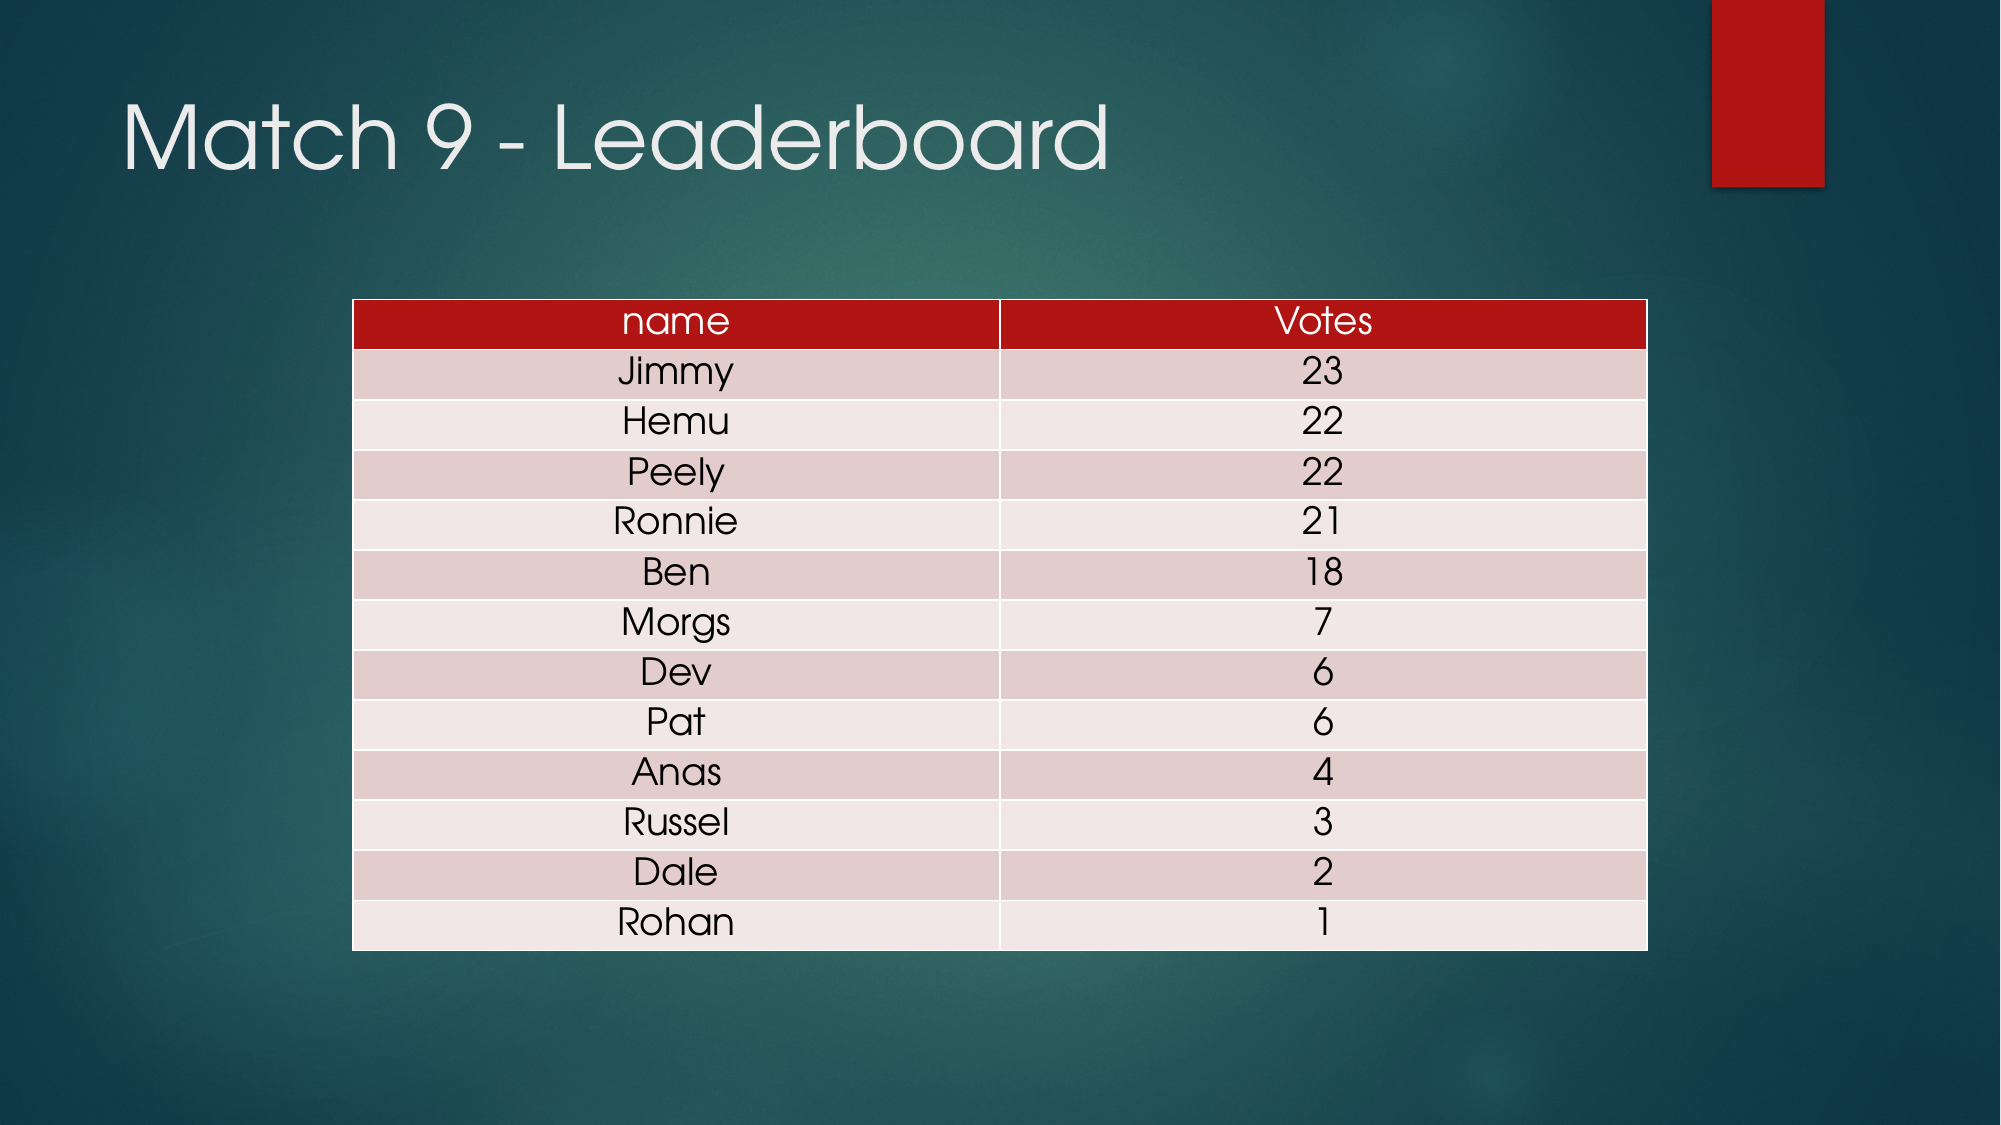

# Match 9 - Leaderboard
| name | Votes |
| --- | --- |
| Jimmy | 23 |
| Hemu | 22 |
| Peely | 22 |
| Ronnie | 21 |
| Ben | 18 |
| Morgs | 7 |
| Dev | 6 |
| Pat | 6 |
| Anas | 4 |
| Russel | 3 |
| Dale | 2 |
| Rohan | 1 |